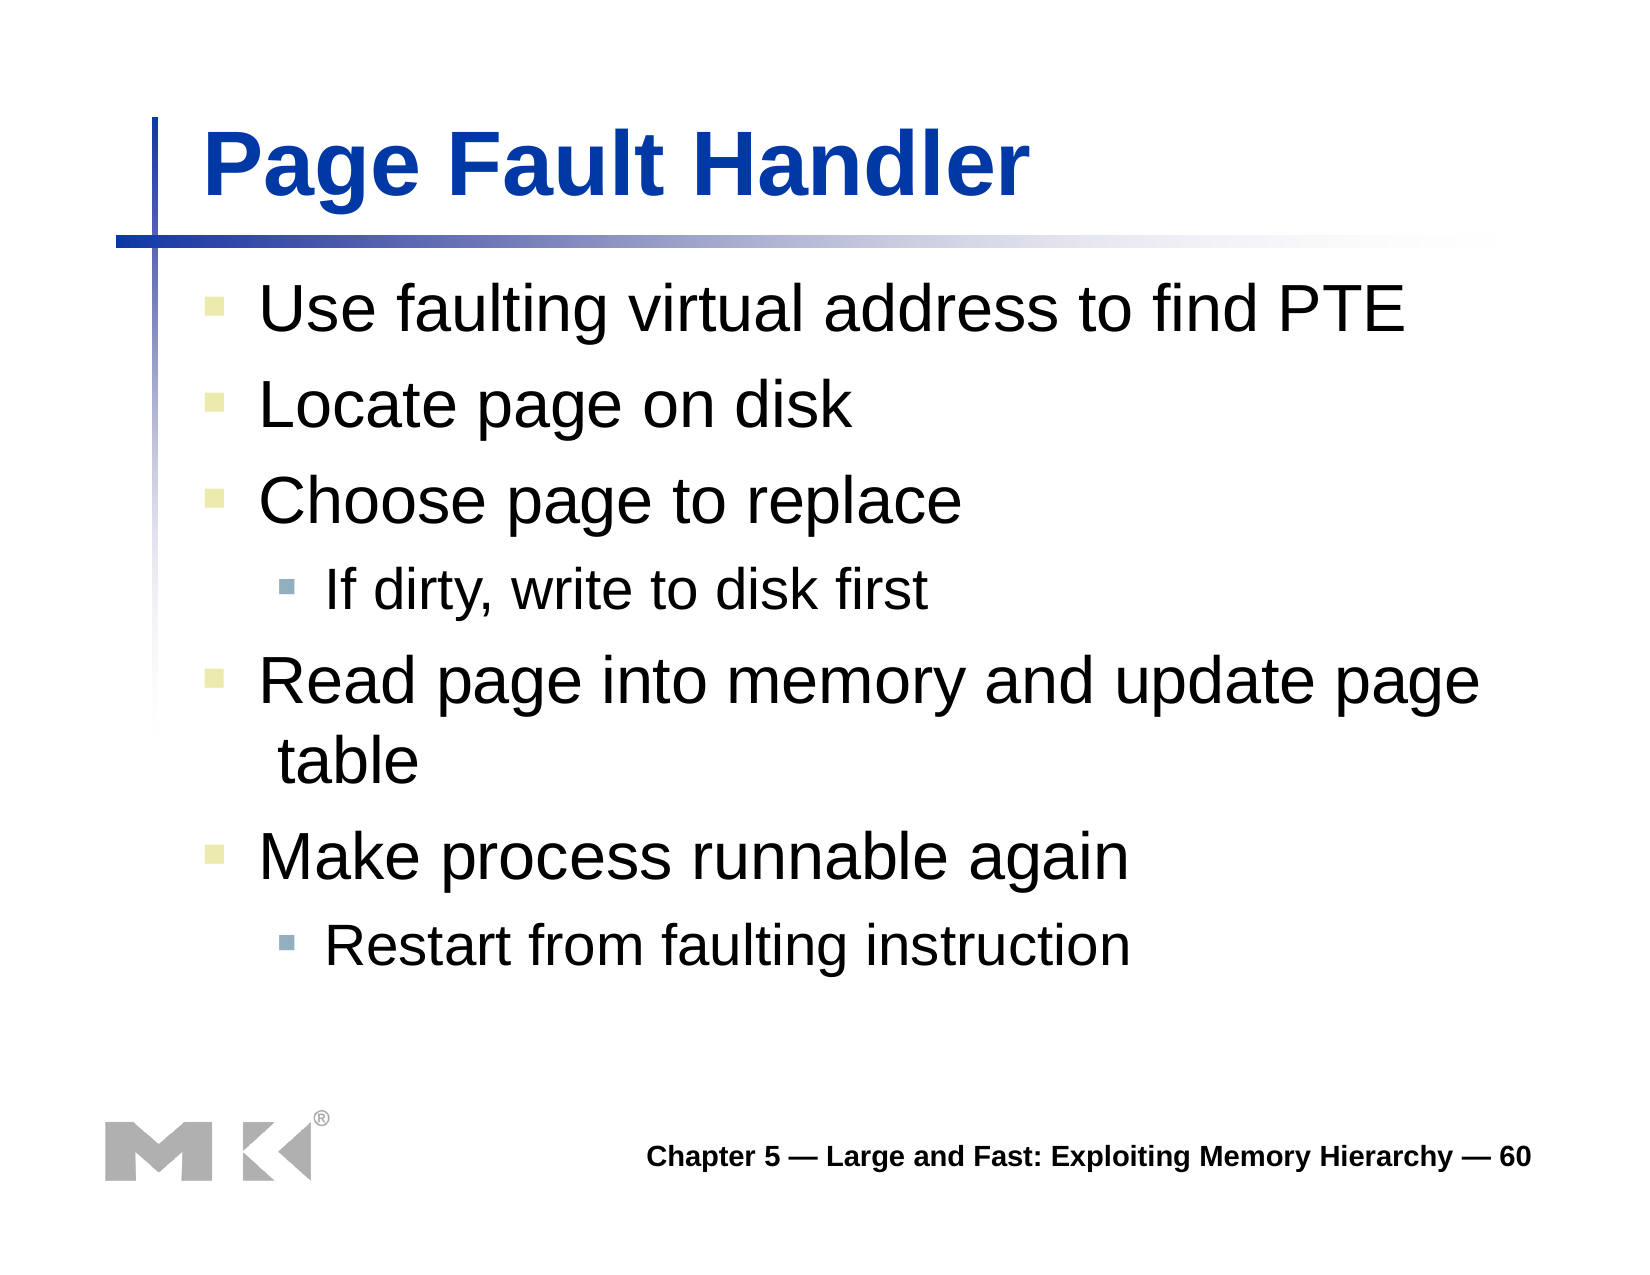

# Page Fault Handler
Use faulting virtual address to find PTE
Locate page on disk
Choose page to replace
If dirty, write to disk first
Read page into memory and update page  table
Make process runnable again
Restart from faulting instruction
Chapter 5 — Large and Fast: Exploiting Memory Hierarchy — 60